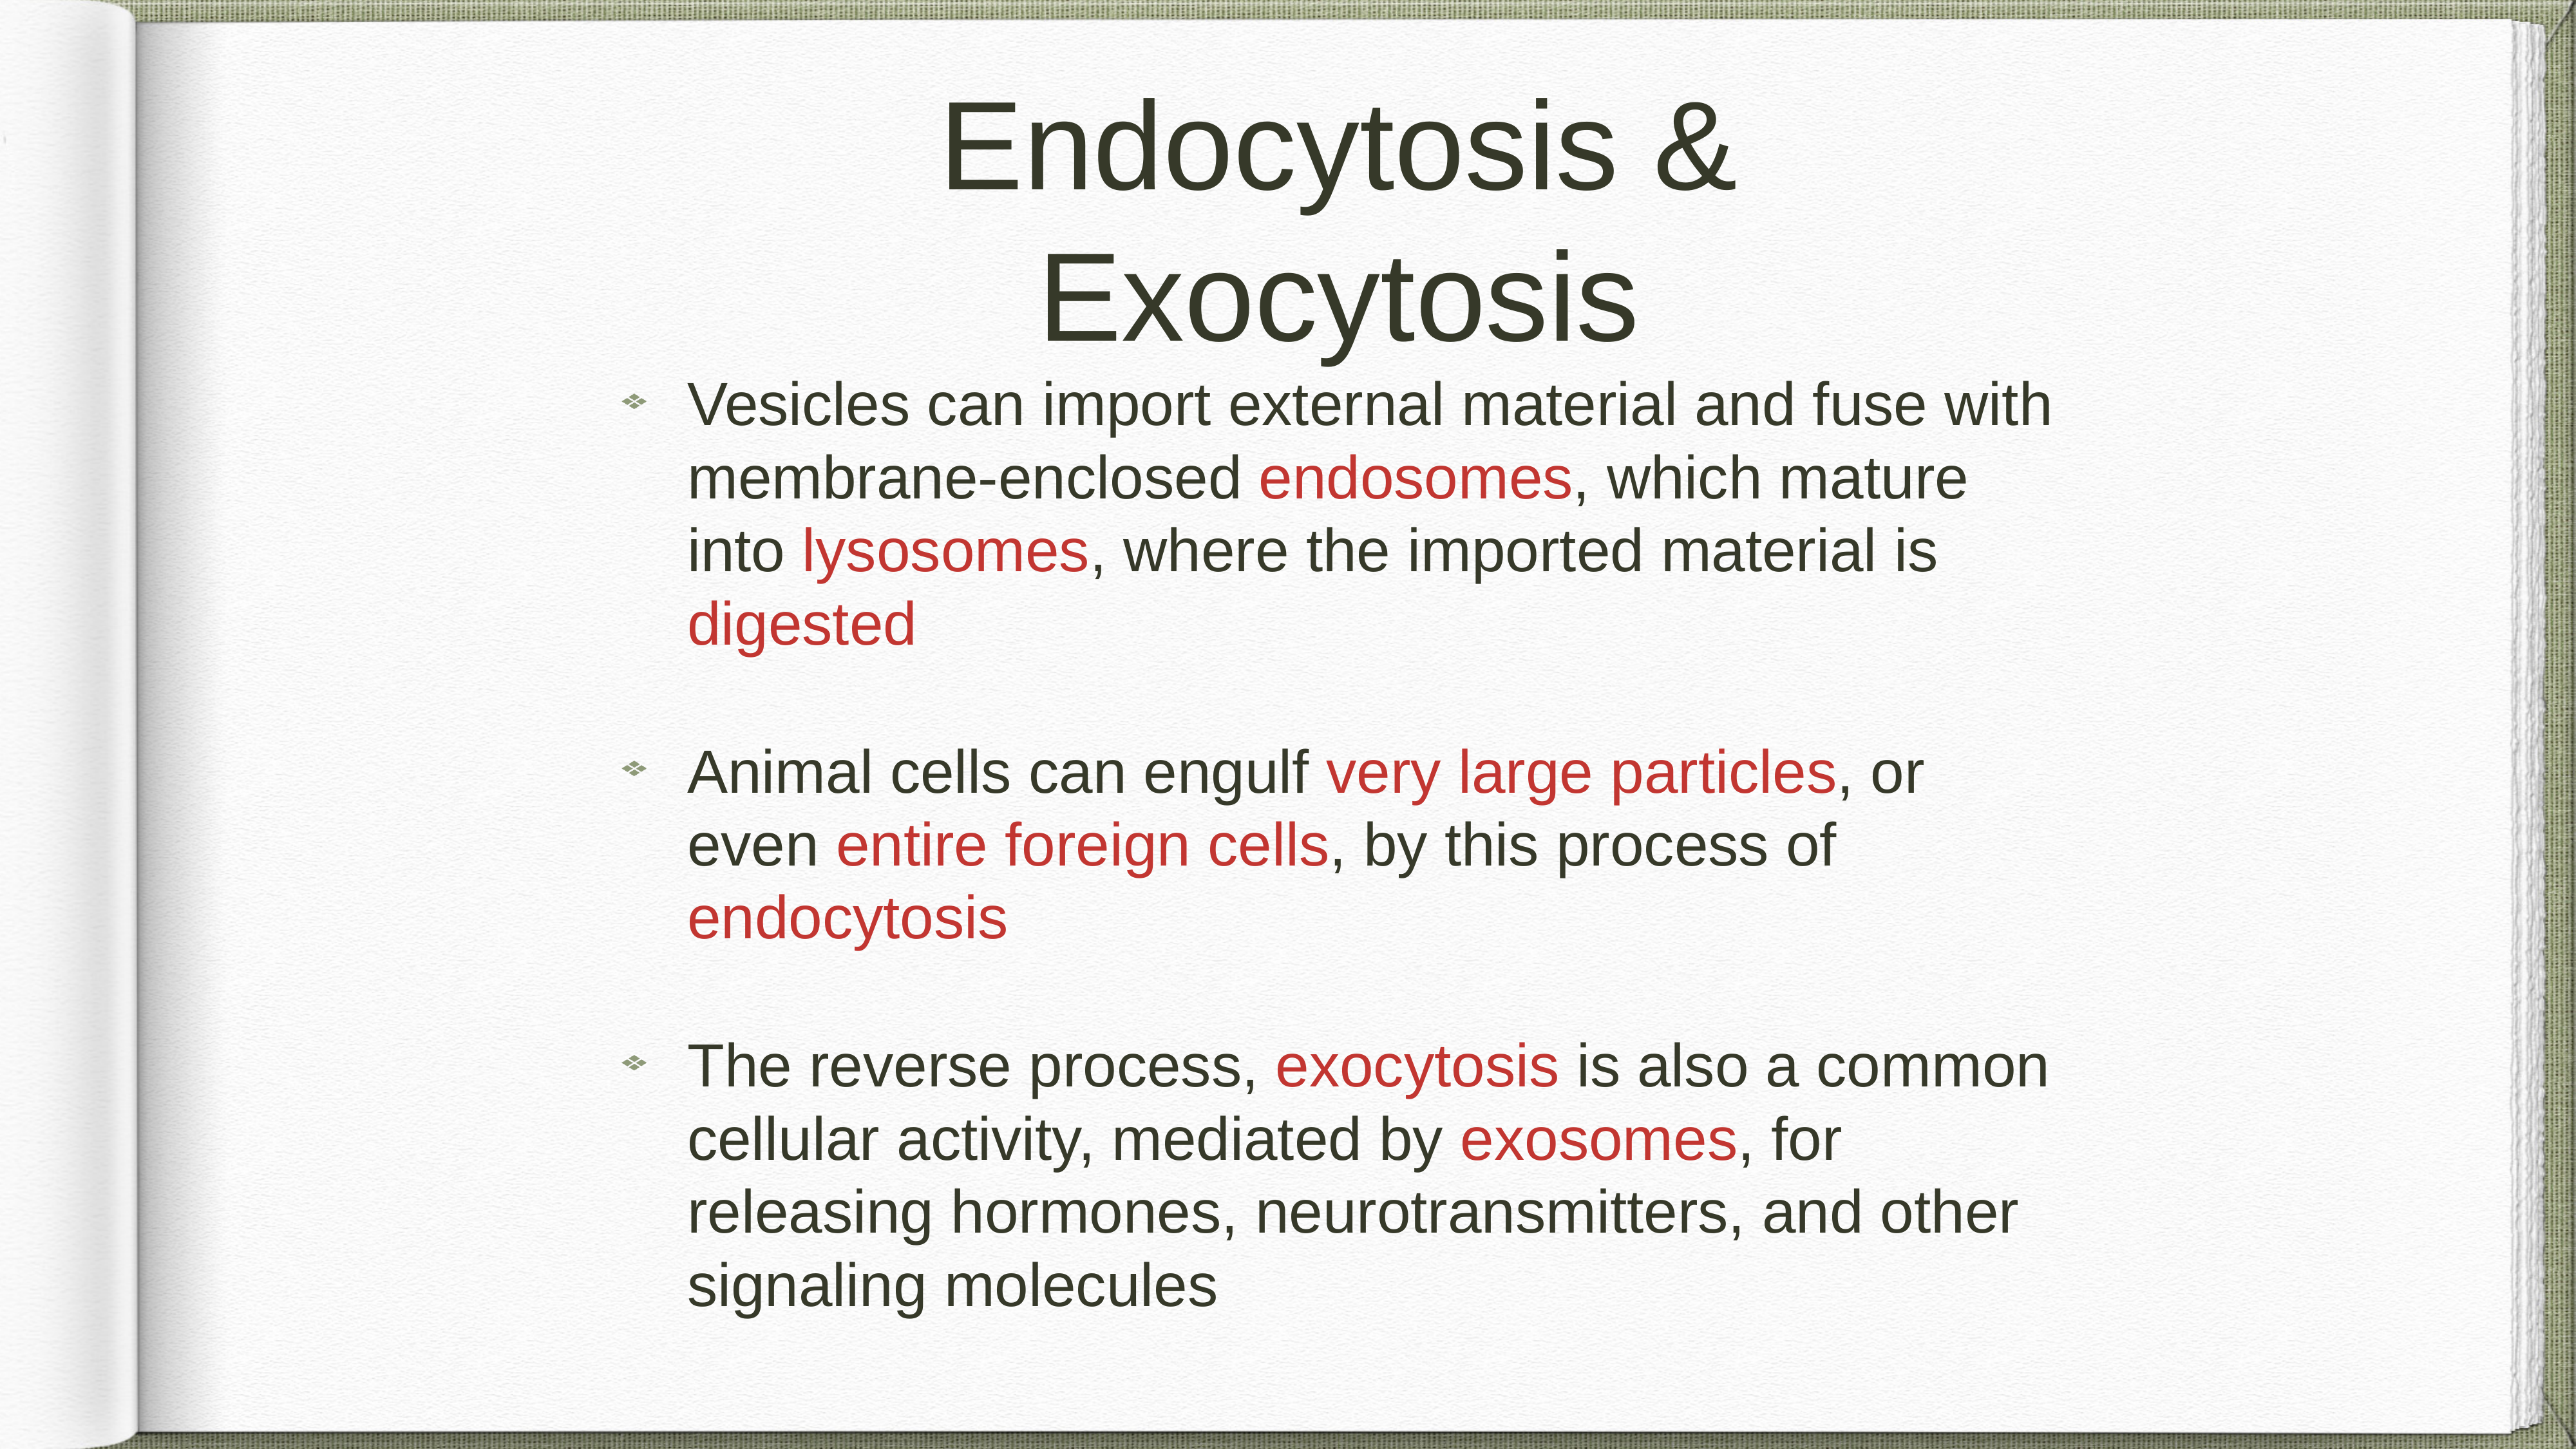

# Endocytosis & Exocytosis
Vesicles can import external material and fuse with membrane-enclosed endosomes, which mature into lysosomes, where the imported material is digested
Animal cells can engulf very large particles, or even entire foreign cells, by this process of endocytosis
The reverse process, exocytosis is also a common cellular activity, mediated by exosomes, for releasing hormones, neurotransmitters, and other signaling molecules